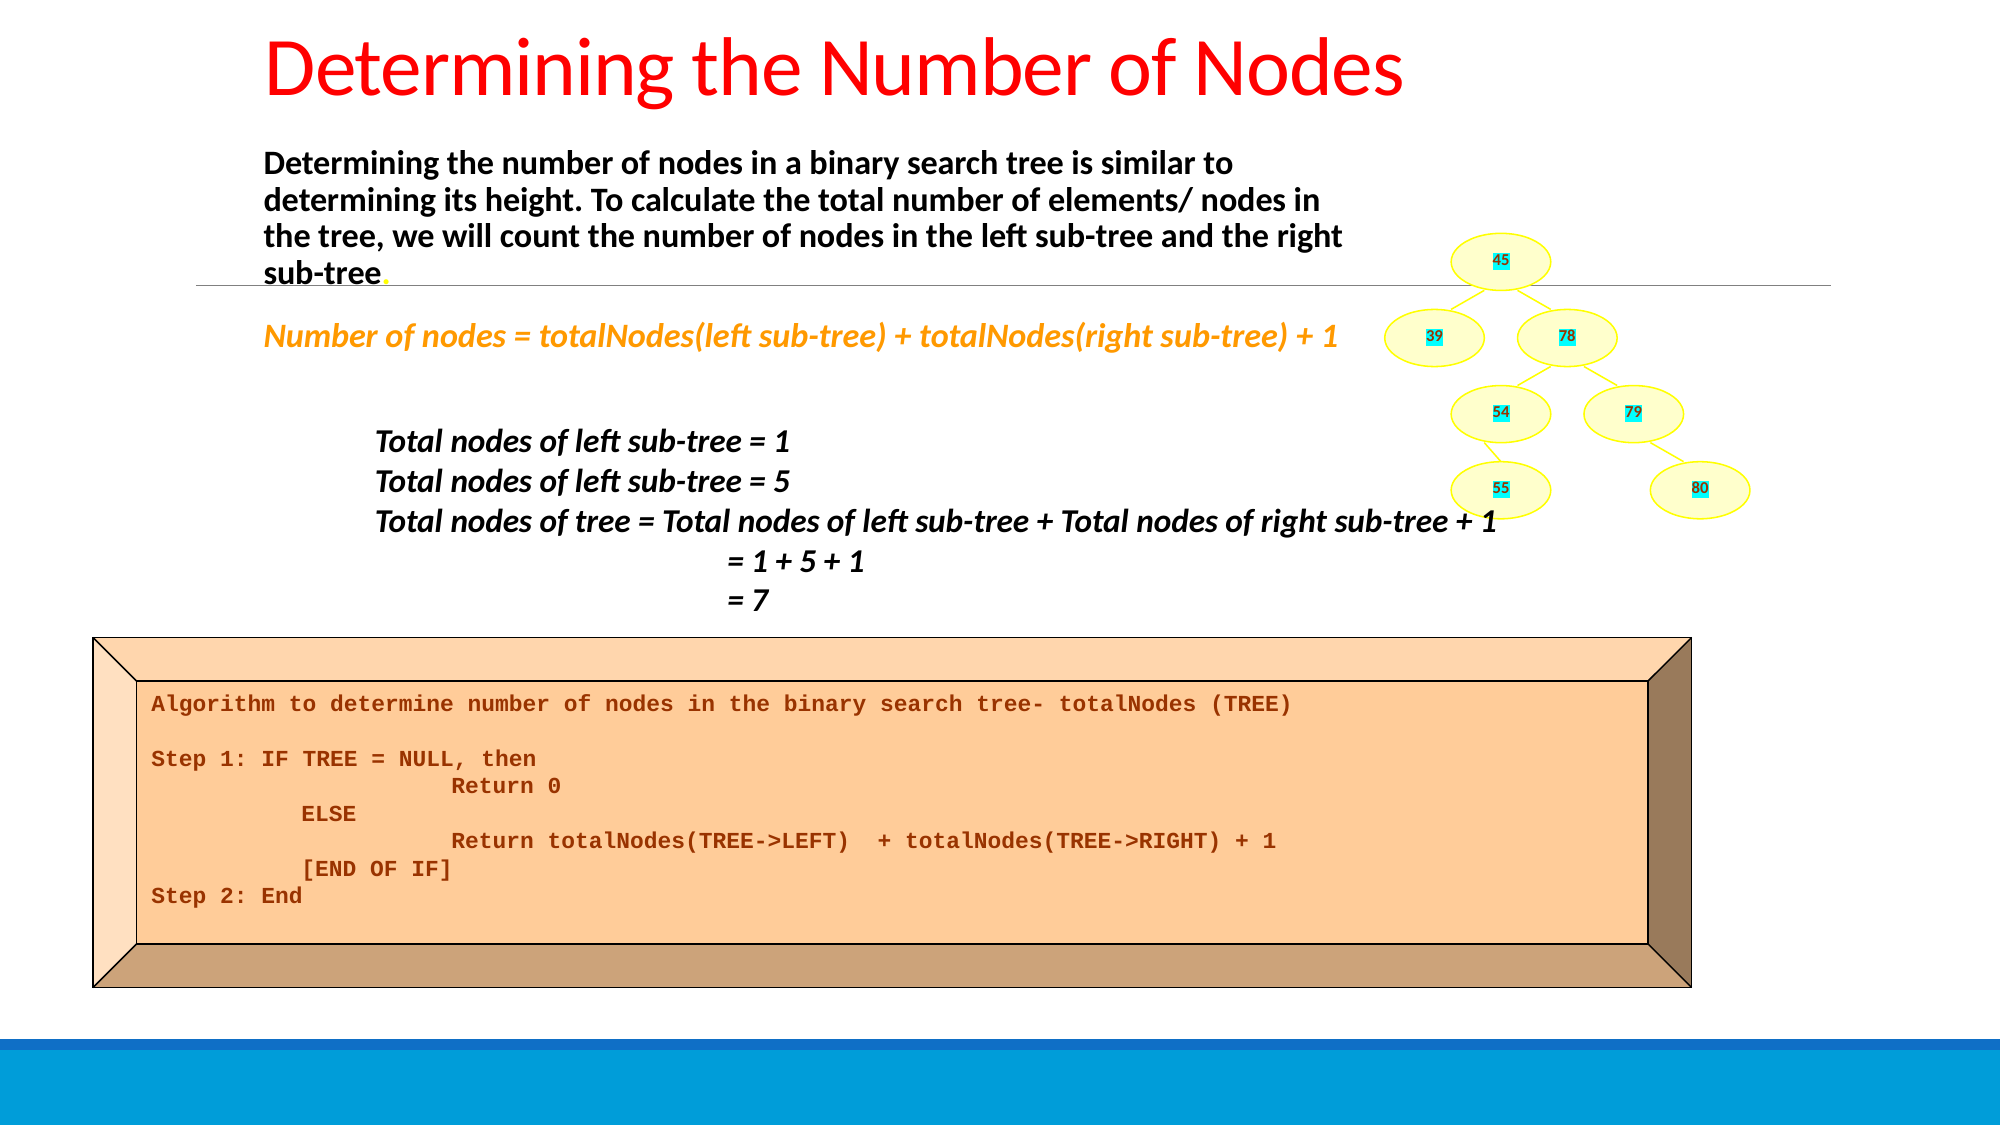

# Determining the Number of Nodes
Determining the number of nodes in a binary search tree is similar to determining its height. To calculate the total number of elements/ nodes in the tree, we will count the number of nodes in the left sub-tree and the right sub-tree.
Number of nodes = totalNodes(left sub-tree) + totalNodes(right sub-tree) + 1
45

39
78

54
79

55
80
Total nodes of left sub-tree = 1
Total nodes of left sub-tree = 5
Total nodes of tree = Total nodes of left sub-tree + Total nodes of right sub-tree + 1
		       = 1 + 5 + 1
		       = 7
Algorithm to determine number of nodes in the binary search tree- totalNodes (TREE)

Step 1: IF TREE = NULL, then
		Return 0
	ELSE
		Return totalNodes(TREE->LEFT)  + totalNodes(TREE->RIGHT) + 1
	[END OF IF]
Step 2: End